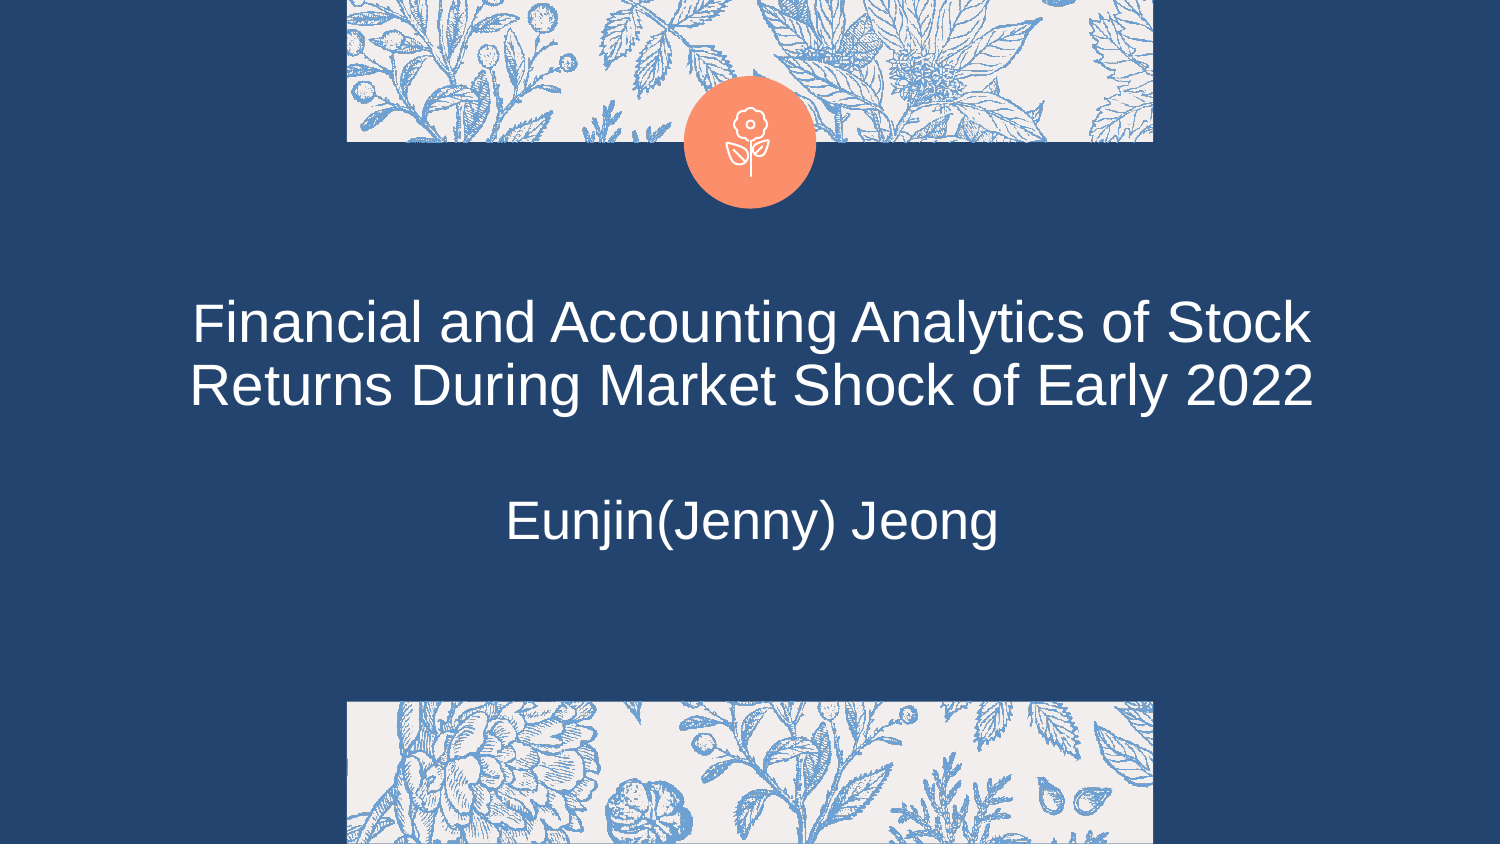

# Financial and Accounting Analytics of Stock Returns During Market Shock of Early 2022

Eunjin(Jenny) Jeong